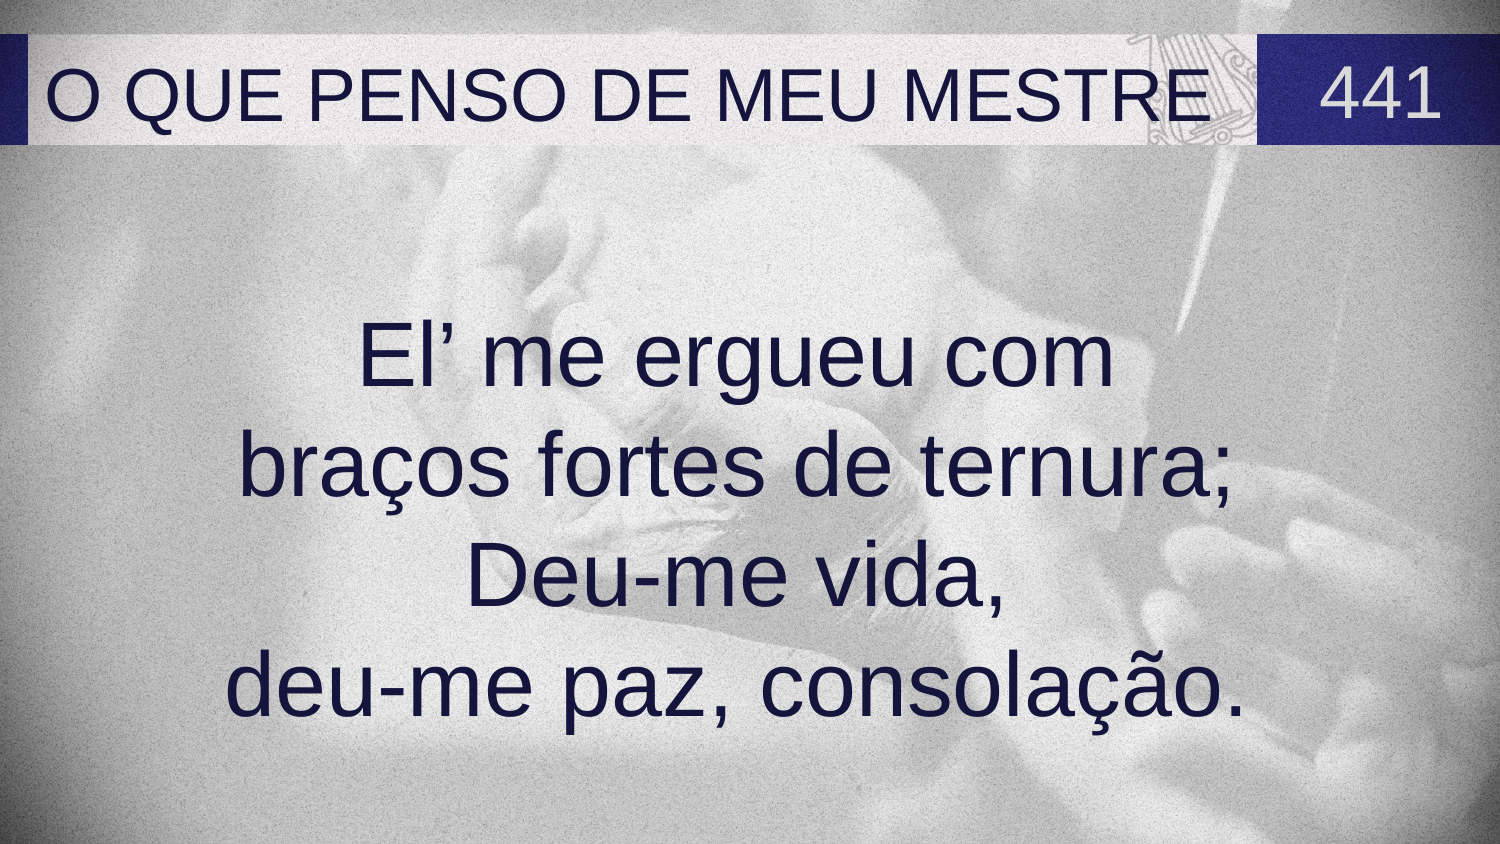

# O QUE PENSO DE MEU MESTRE
441
El’ me ergueu com
braços fortes de ternura;
Deu-me vida,
deu-me paz, consolação.